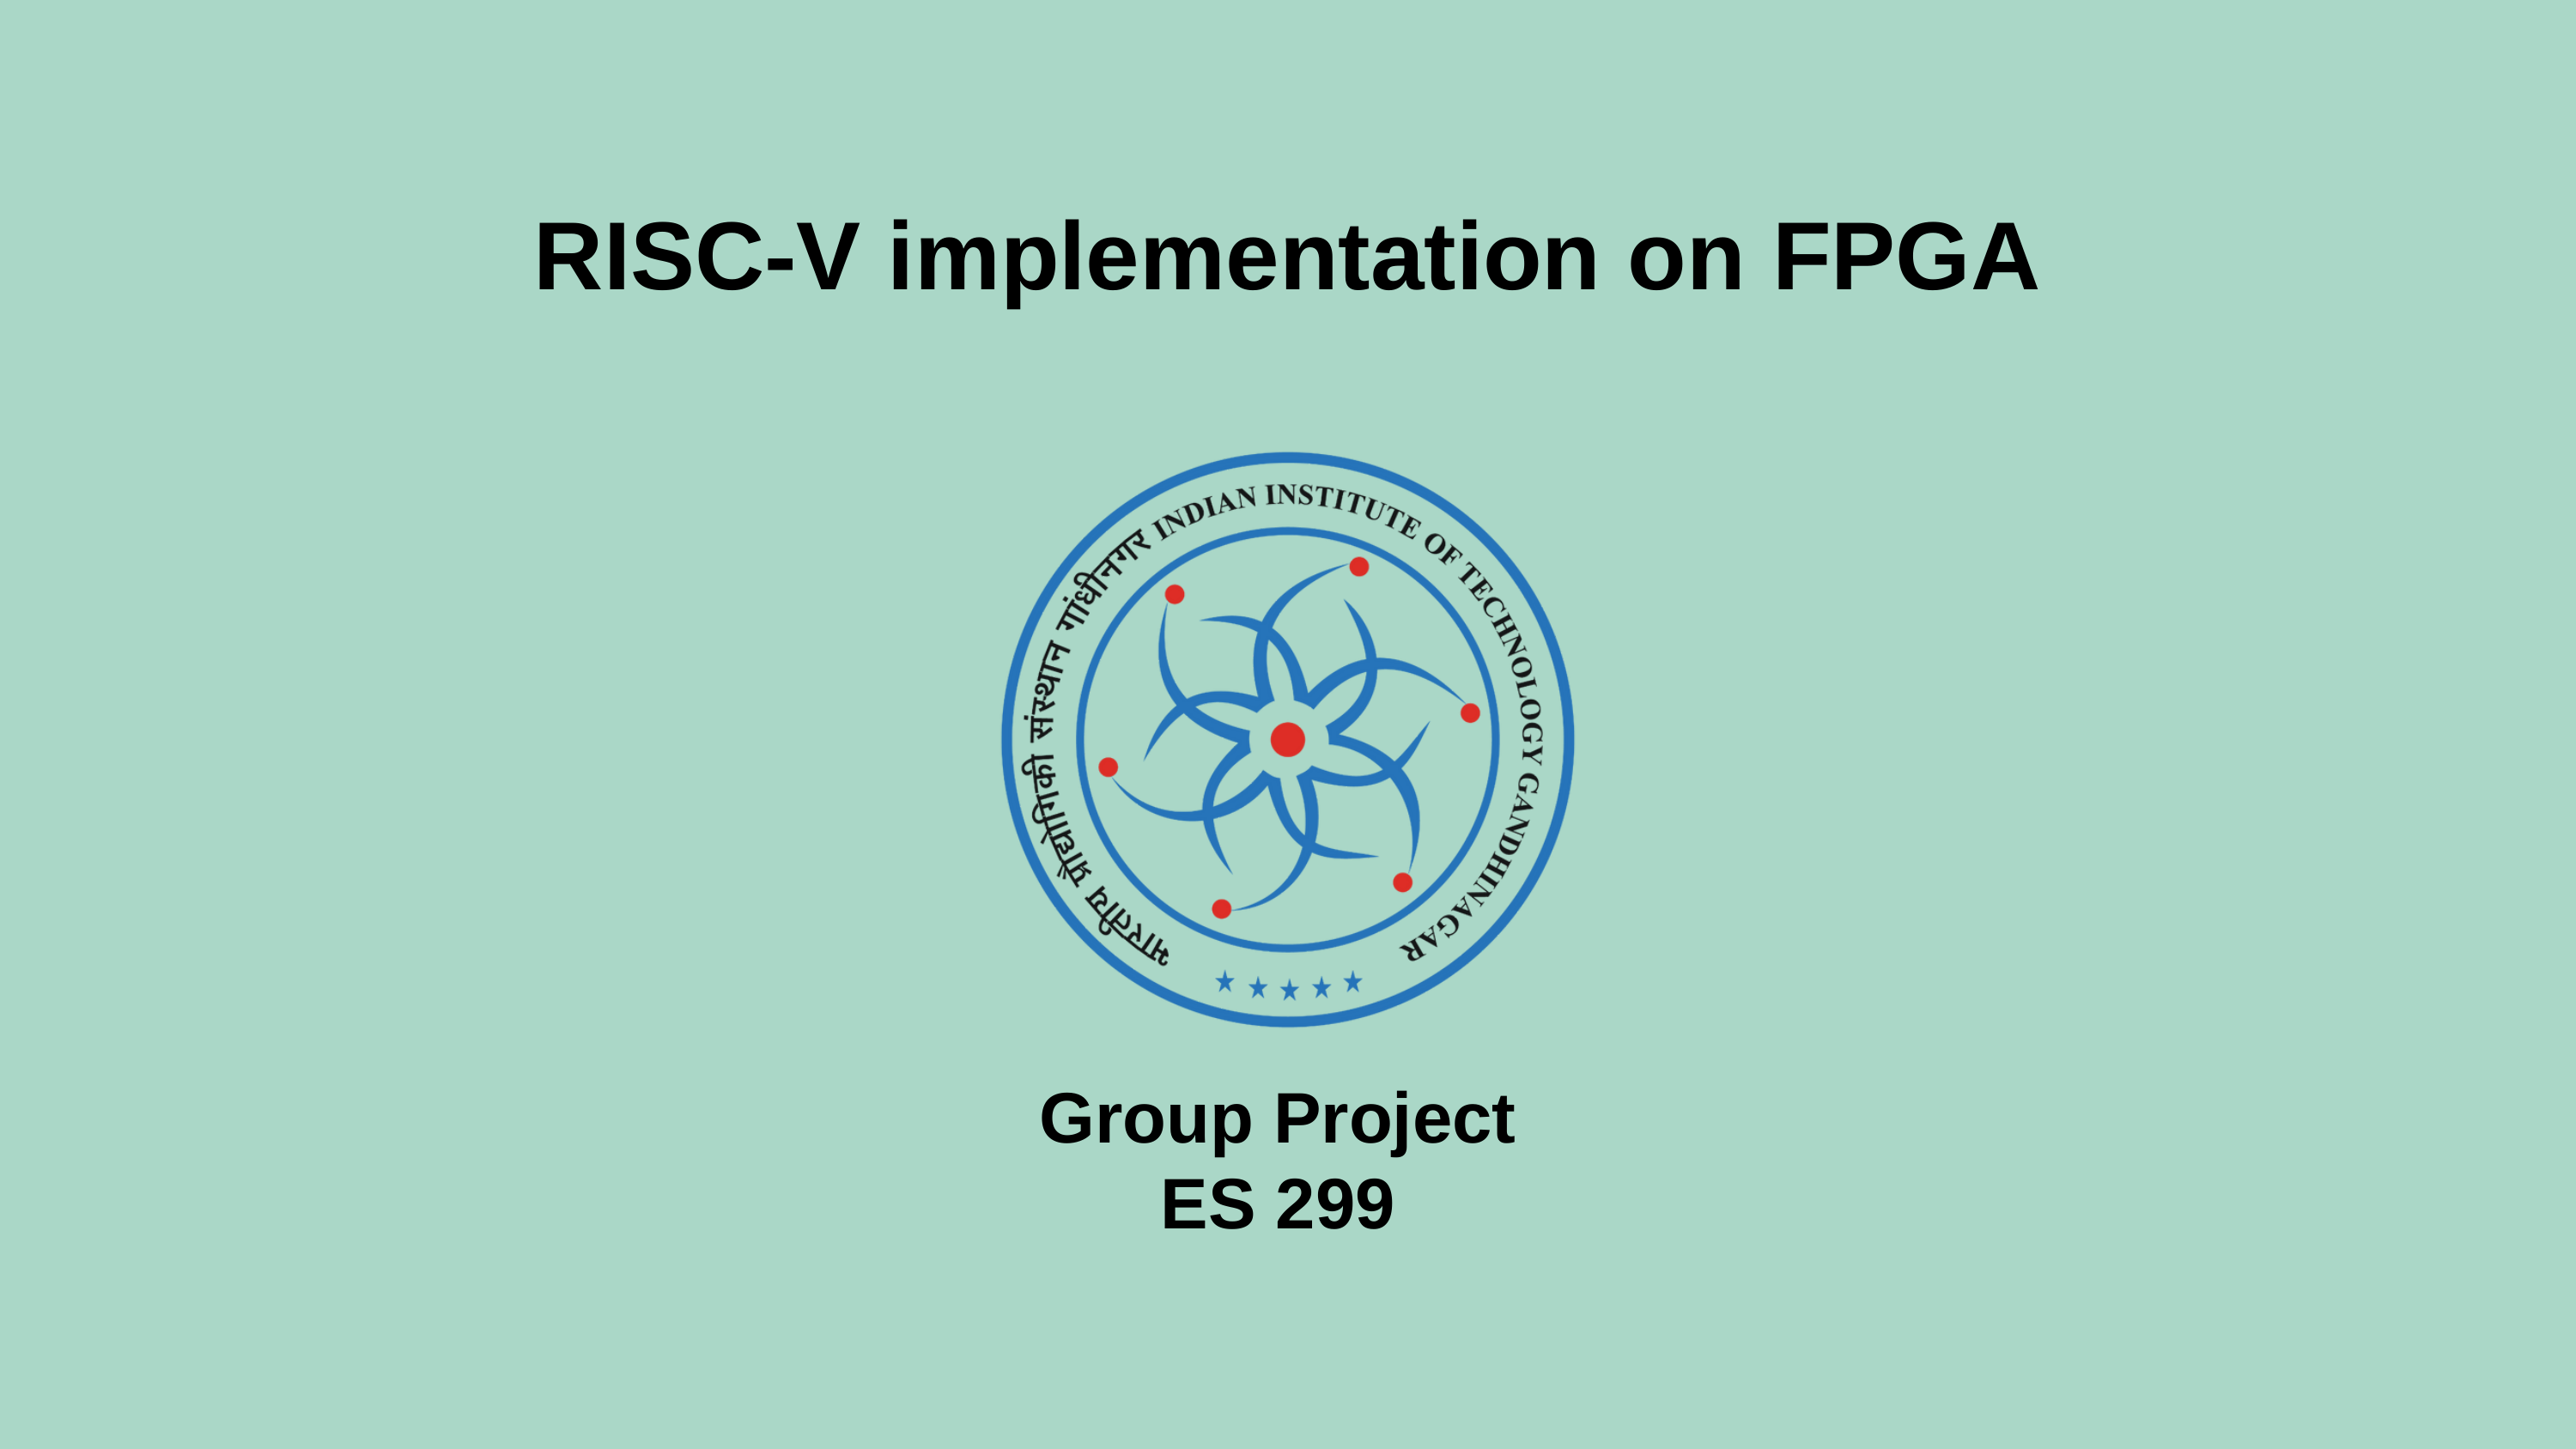

RISC-V implementation on FPGA

Group Project
ES 299